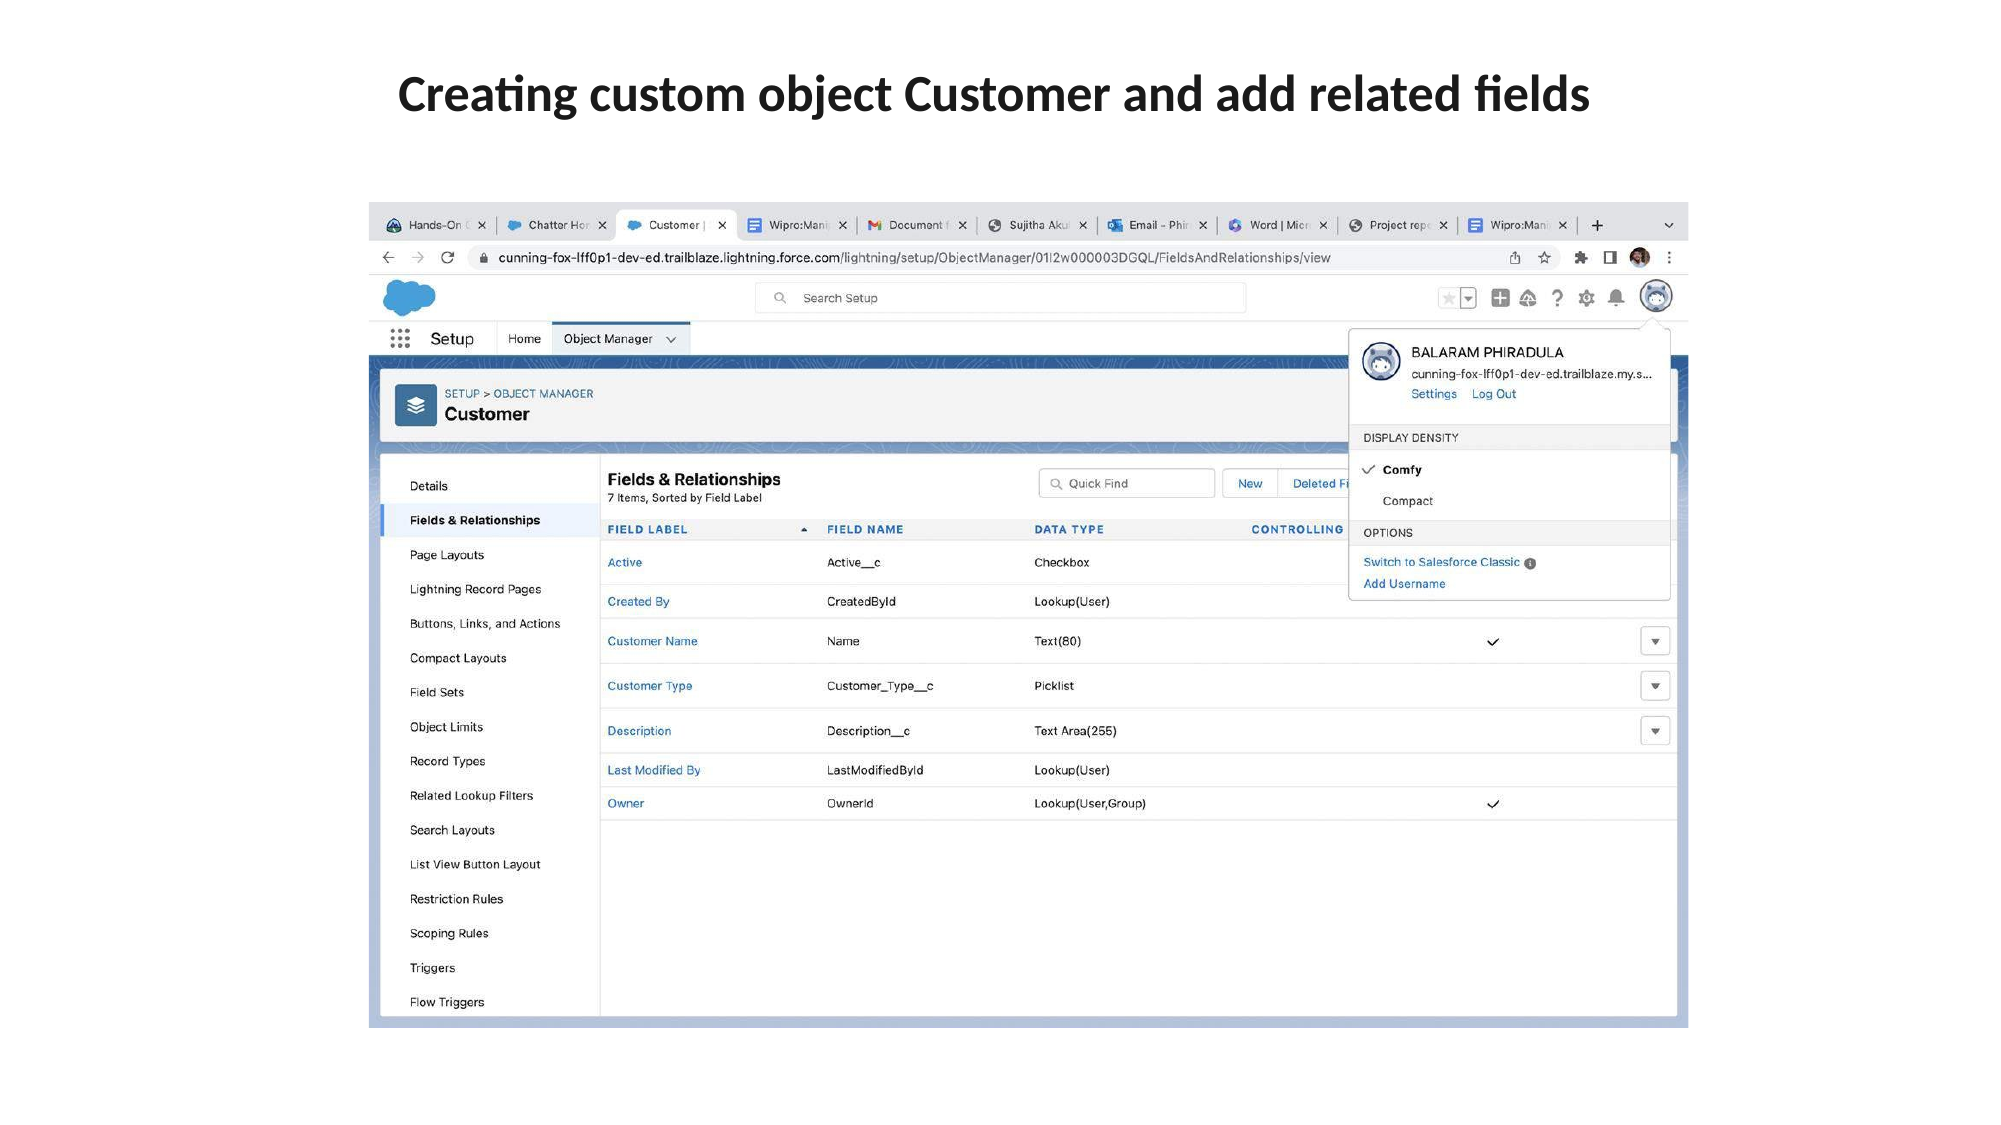

# Creating custom object Customer and add related fields